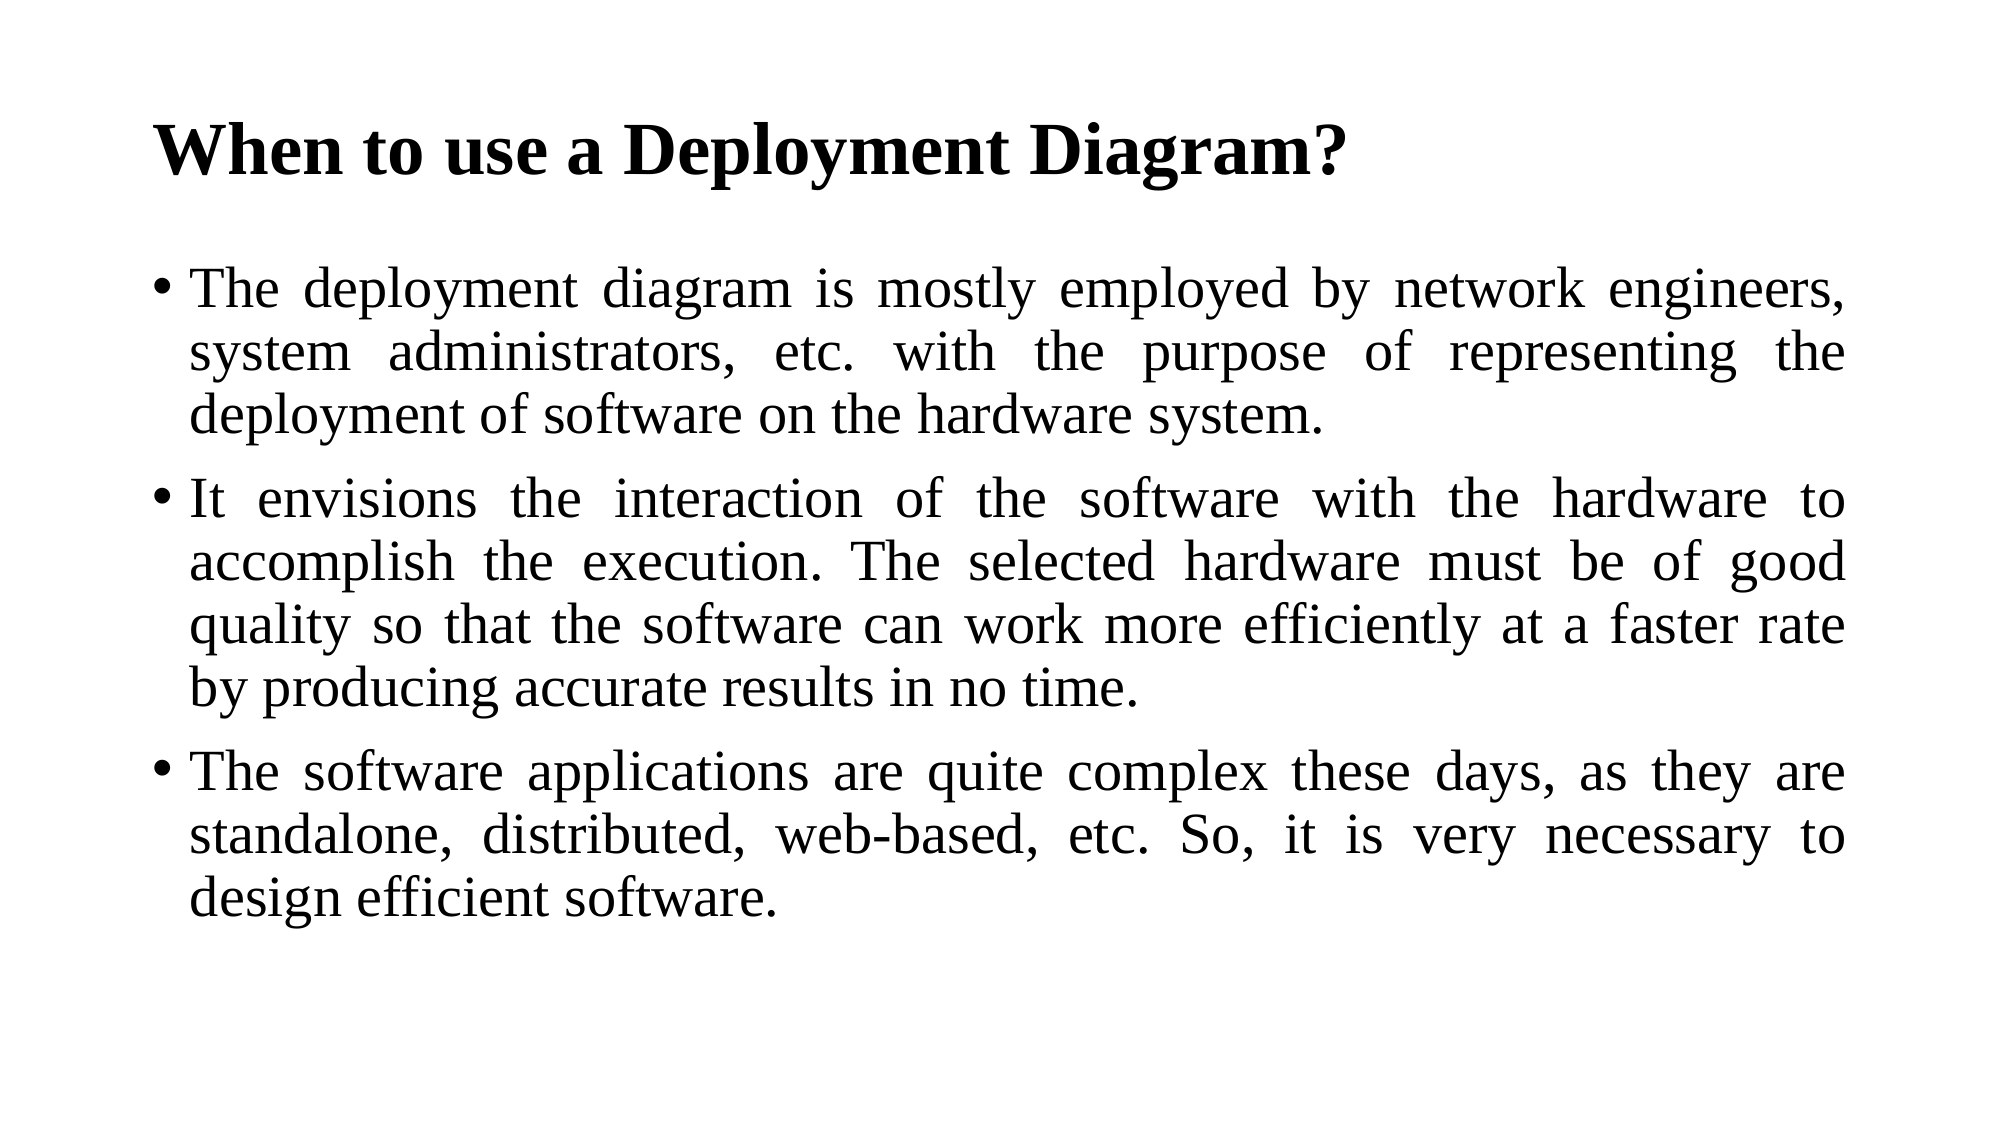

# When to use a Deployment Diagram?
The deployment diagram is mostly employed by network engineers, system administrators, etc. with the purpose of representing the deployment of software on the hardware system.
It envisions the interaction of the software with the hardware to accomplish the execution. The selected hardware must be of good quality so that the software can work more efficiently at a faster rate by producing accurate results in no time.
The software applications are quite complex these days, as they are standalone, distributed, web-based, etc. So, it is very necessary to design efficient software.